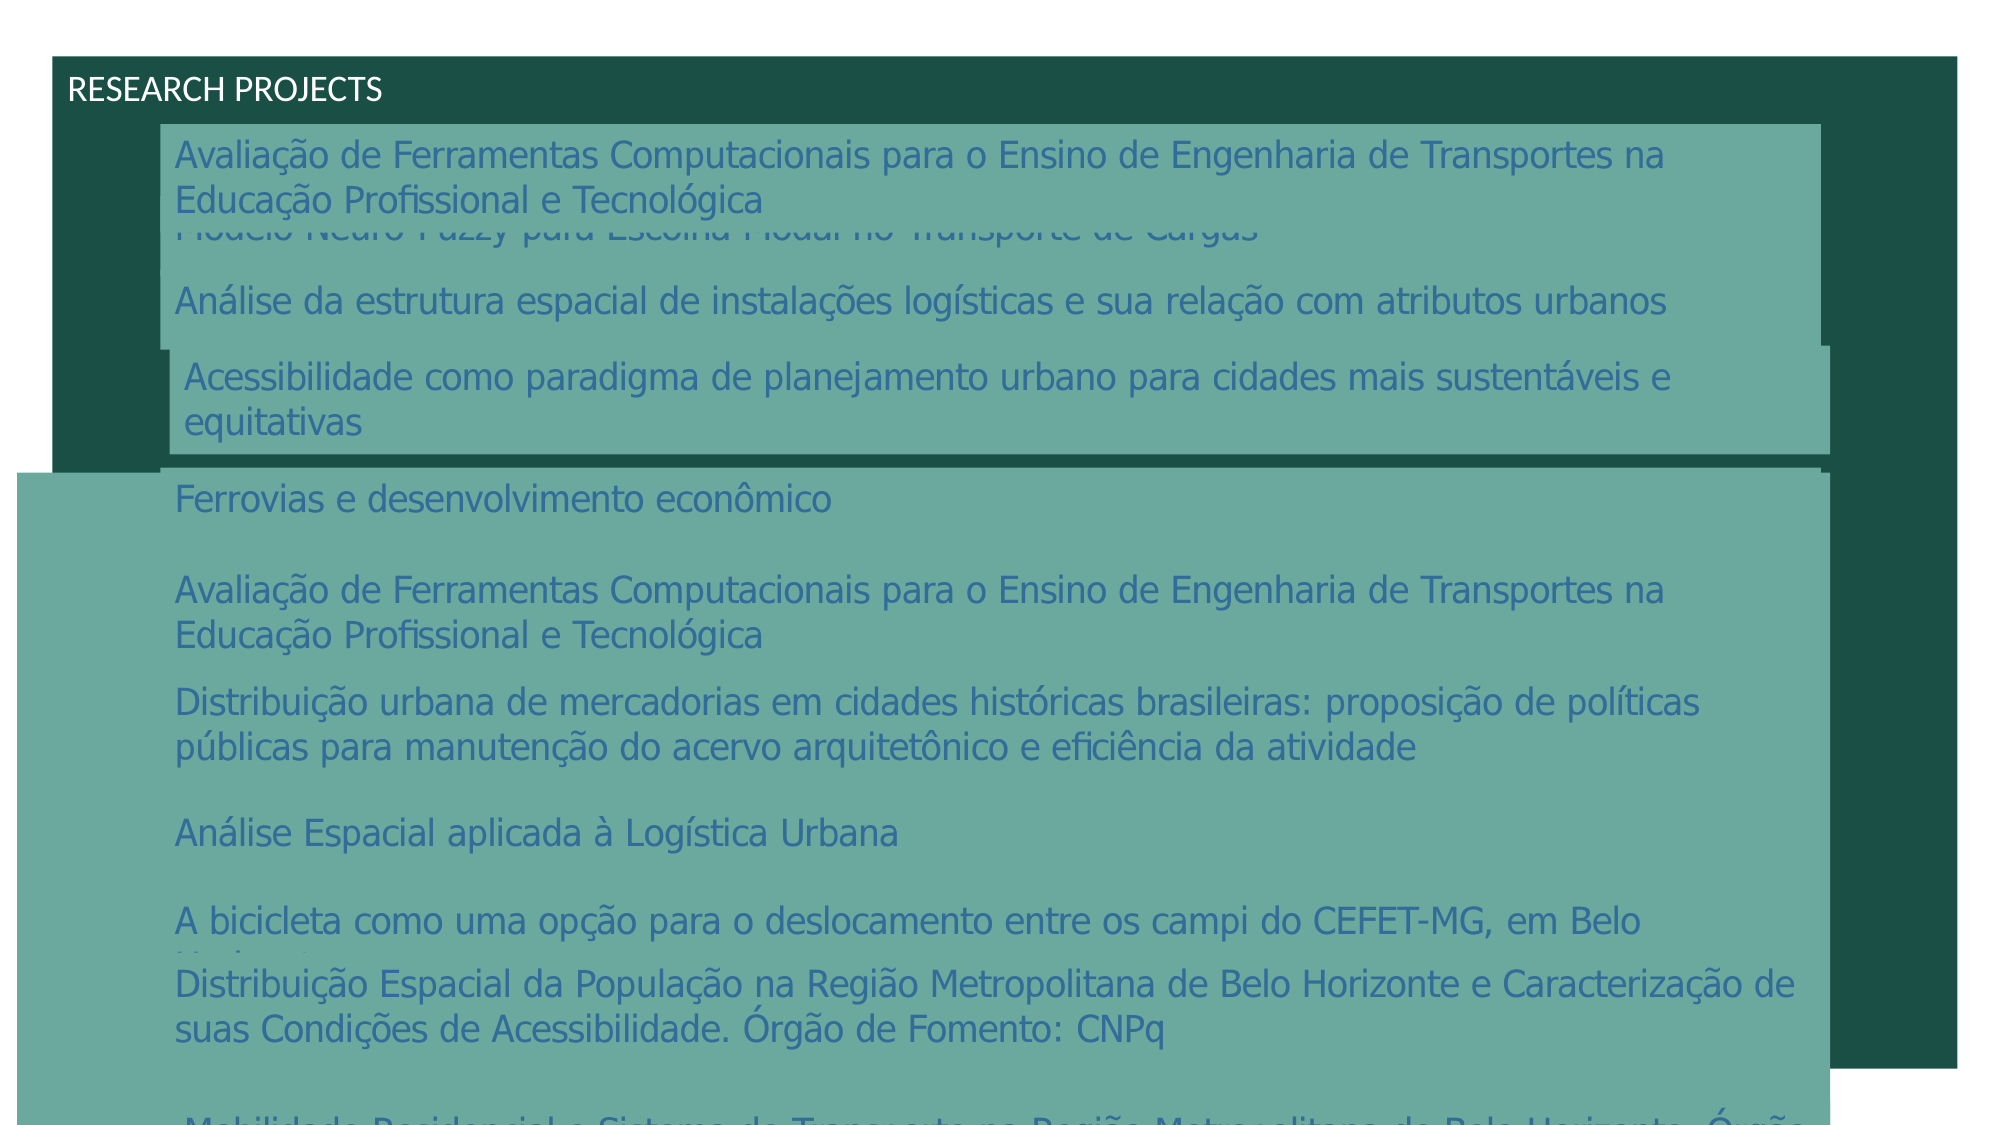

RESEARCH PROJECTS

Avaliação de Ferramentas Computacionais para o Ensino de Engenharia de Transportes na Educação Profissional e Tecnológica
Modelo Neuro-Fuzzy para Escolha Modal no Transporte de Cargas

Análise da estrutura espacial de instalações logísticas e sua relação com atributos urbanos

Acessibilidade como paradigma de planejamento urbano para cidades mais sustentáveis e equitativas
Ferrovias e desenvolvimento econômico

Avaliação de Ferramentas Computacionais para o Ensino de Engenharia de Transportes na Educação Profissional e Tecnológica
Distribuição urbana de mercadorias em cidades históricas brasileiras: proposição de políticas públicas para manutenção do acervo arquitetônico e eficiência da atividade
Análise Espacial aplicada à Logística Urbana
A bicicleta como uma opção para o deslocamento entre os campi do CEFET-MG, em Belo Horizonte
Distribuição Espacial da População na Região Metropolitana de Belo Horizonte e Caracterização de suas Condições de Acessibilidade. Órgão de Fomento: CNPq
Mobilidade Residencial e Sistema de Transporte na Região Metropolitana de Belo Horizonte. Órgão de fomento: FAPEMIG.

Técnicas de Avaliação e Previsão de Demanda de Transporte dentro do programa RECOPE/FINEP. Participação não remunerada.